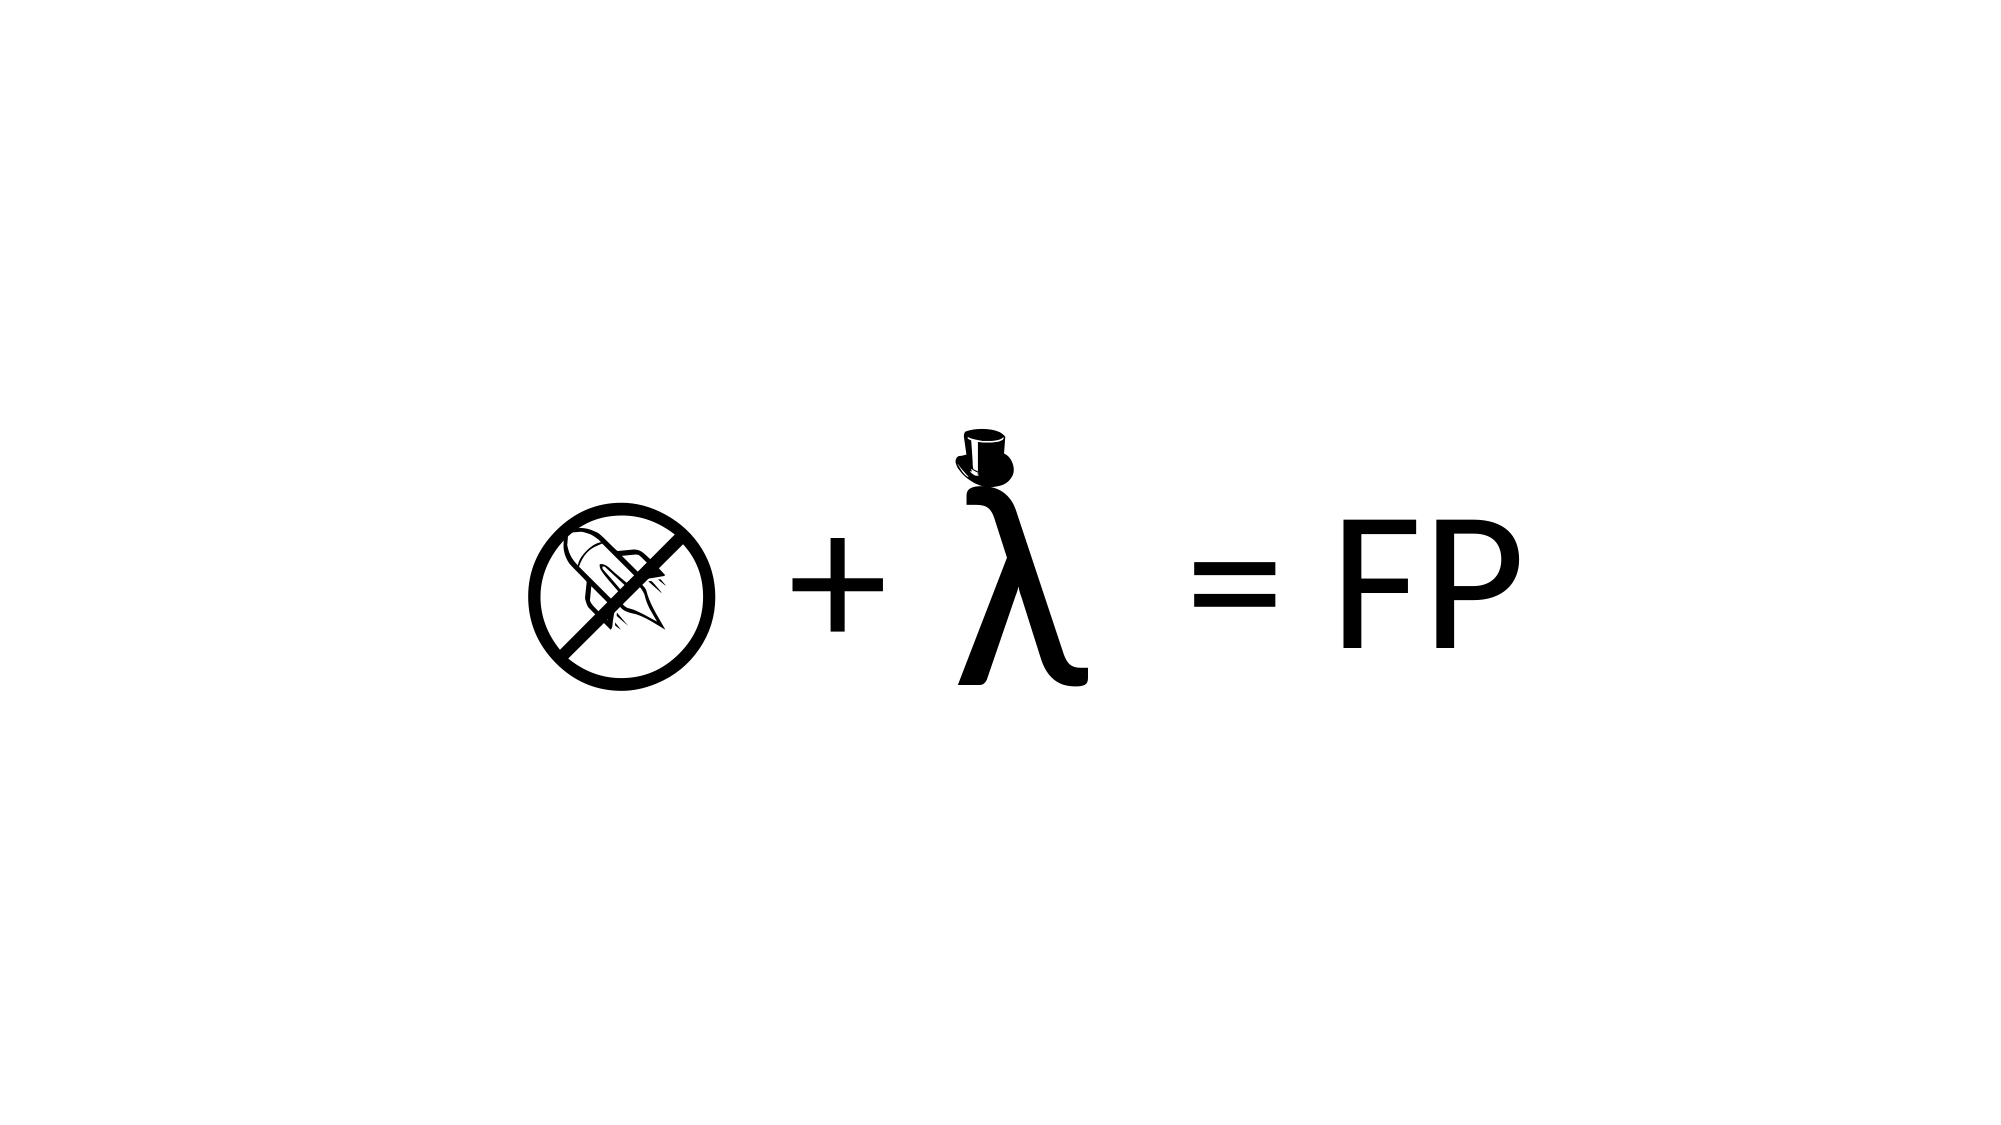

λ
🎩
🚫
+
= FP
🚀